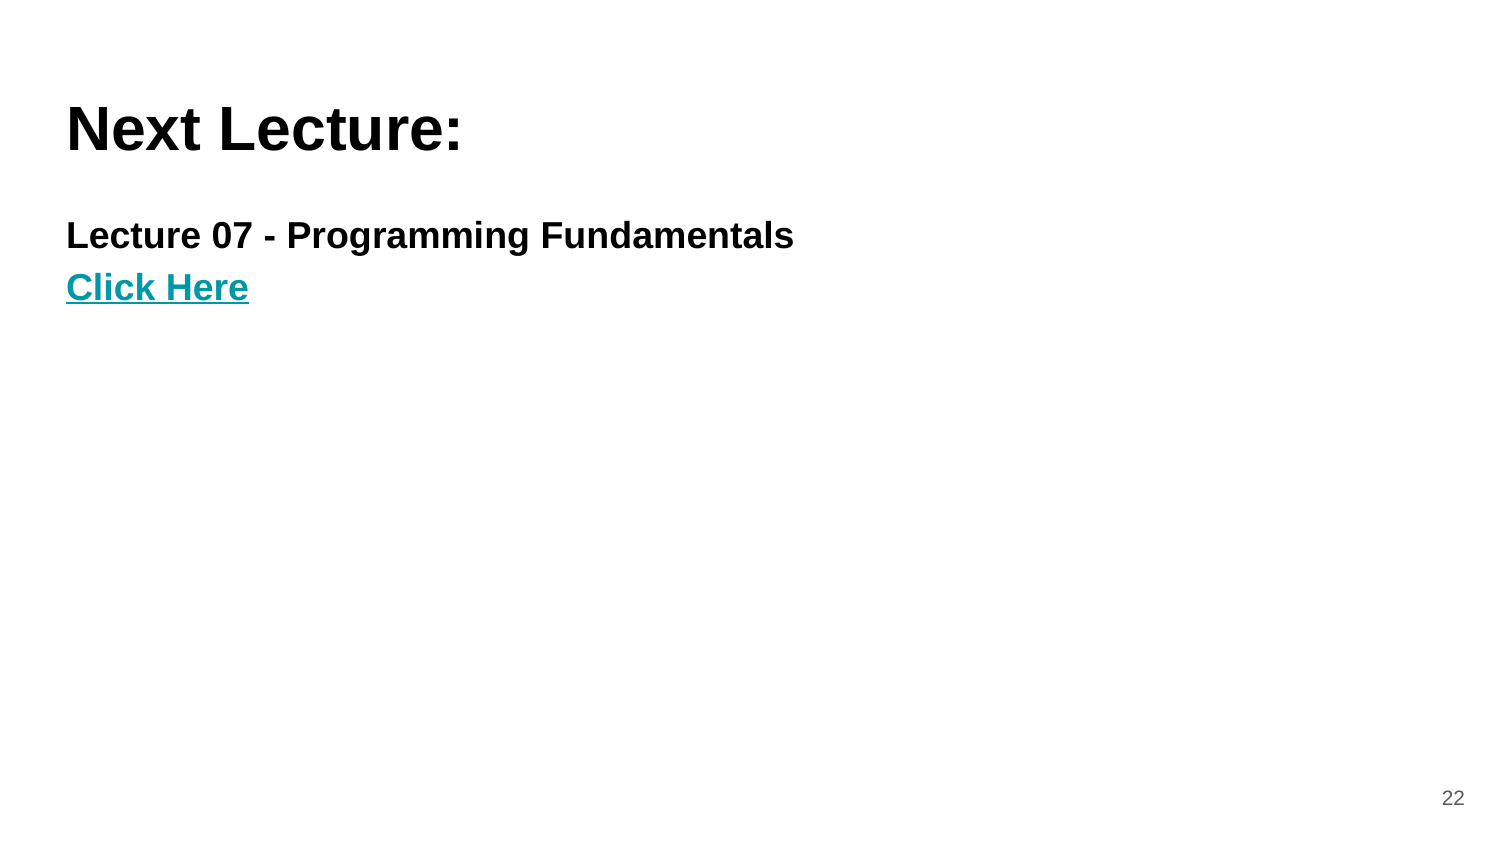

# Next Lecture:
Lecture 07 - Programming Fundamentals
Click Here
22